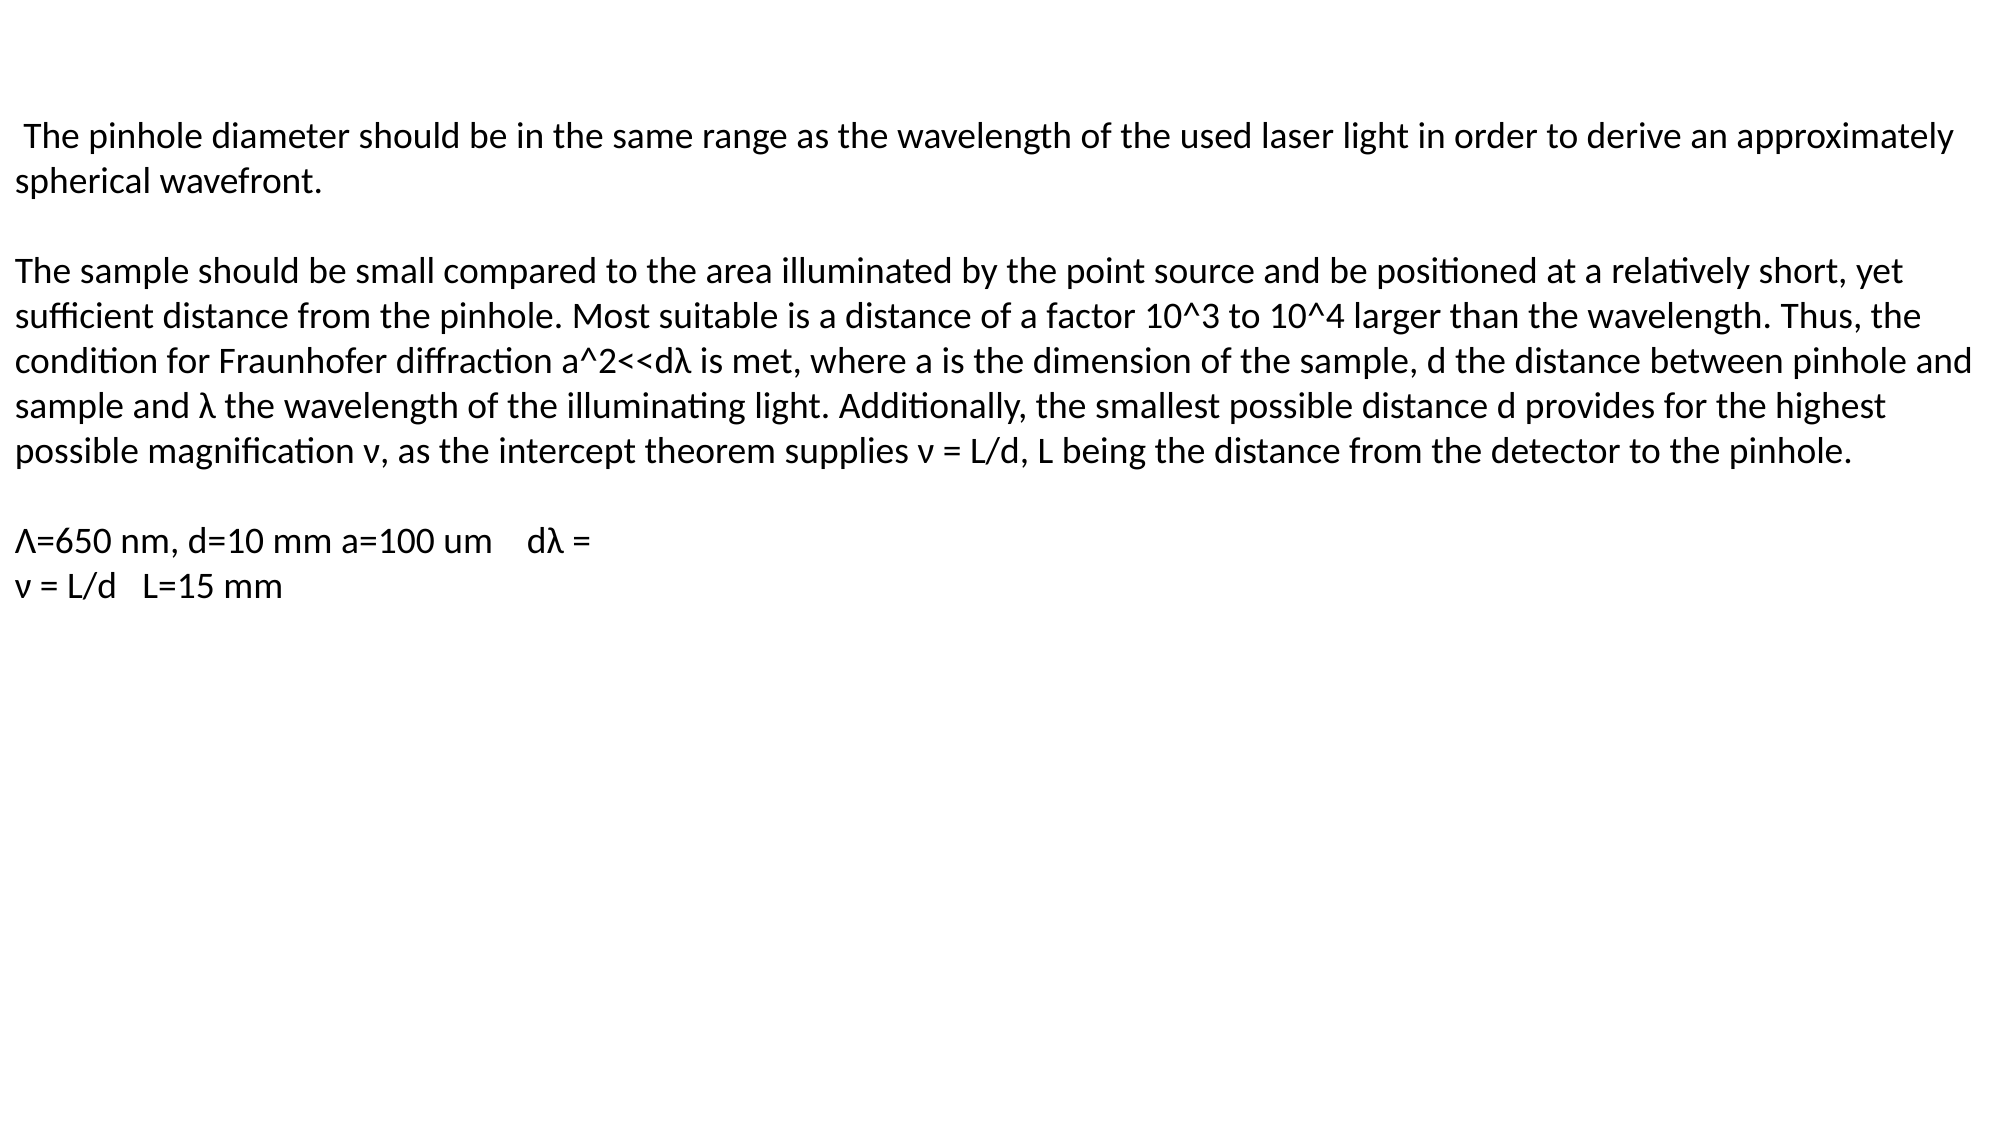

The pinhole diameter should be in the same range as the wavelength of the used laser light in order to derive an approximately spherical wavefront.

The sample should be small compared to the area illuminated by the point source and be positioned at a relatively short, yet suﬃcient distance from the pinhole. Most suitable is a distance of a factor 10^3 to 10^4 larger than the wavelength. Thus, the condition for Fraunhofer diﬀraction a^2<<dλ is met, where a is the dimension of the sample, d the distance between pinhole and sample and λ the wavelength of the illuminating light. Additionally, the smallest possible distance d provides for the highest possible magniﬁcation ν, as the intercept theorem supplies ν = L/d, L being the distance from the detector to the pinhole.

Λ=650 nm, d=10 mm a=100 um    dλ =
ν = L/d   L=15 mm